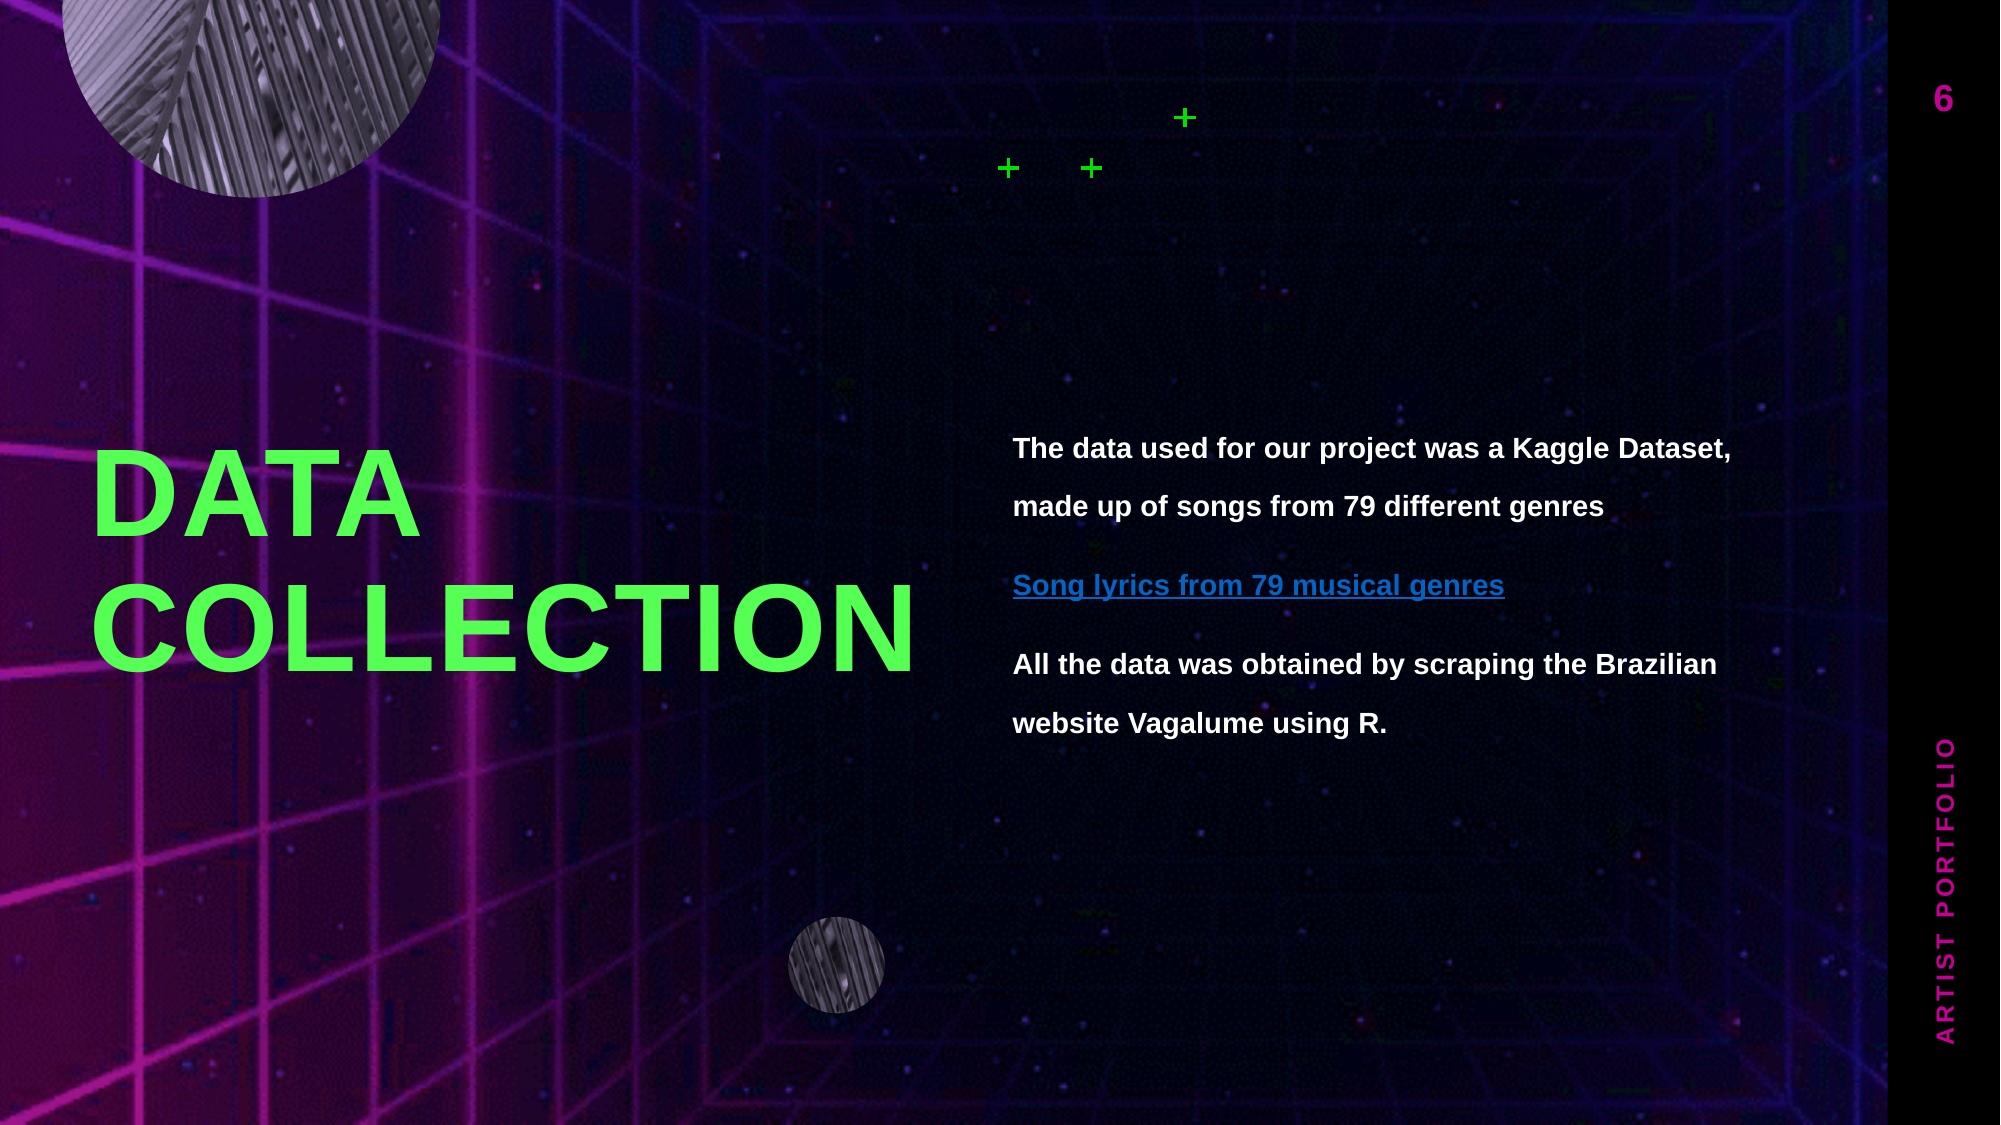

6
# Data Collection
The data used for our project was a Kaggle Dataset, made up of songs from 79 different genres
Song lyrics from 79 musical genres
All the data was obtained by scraping the Brazilian website Vagalume using R.
Artist portfolio